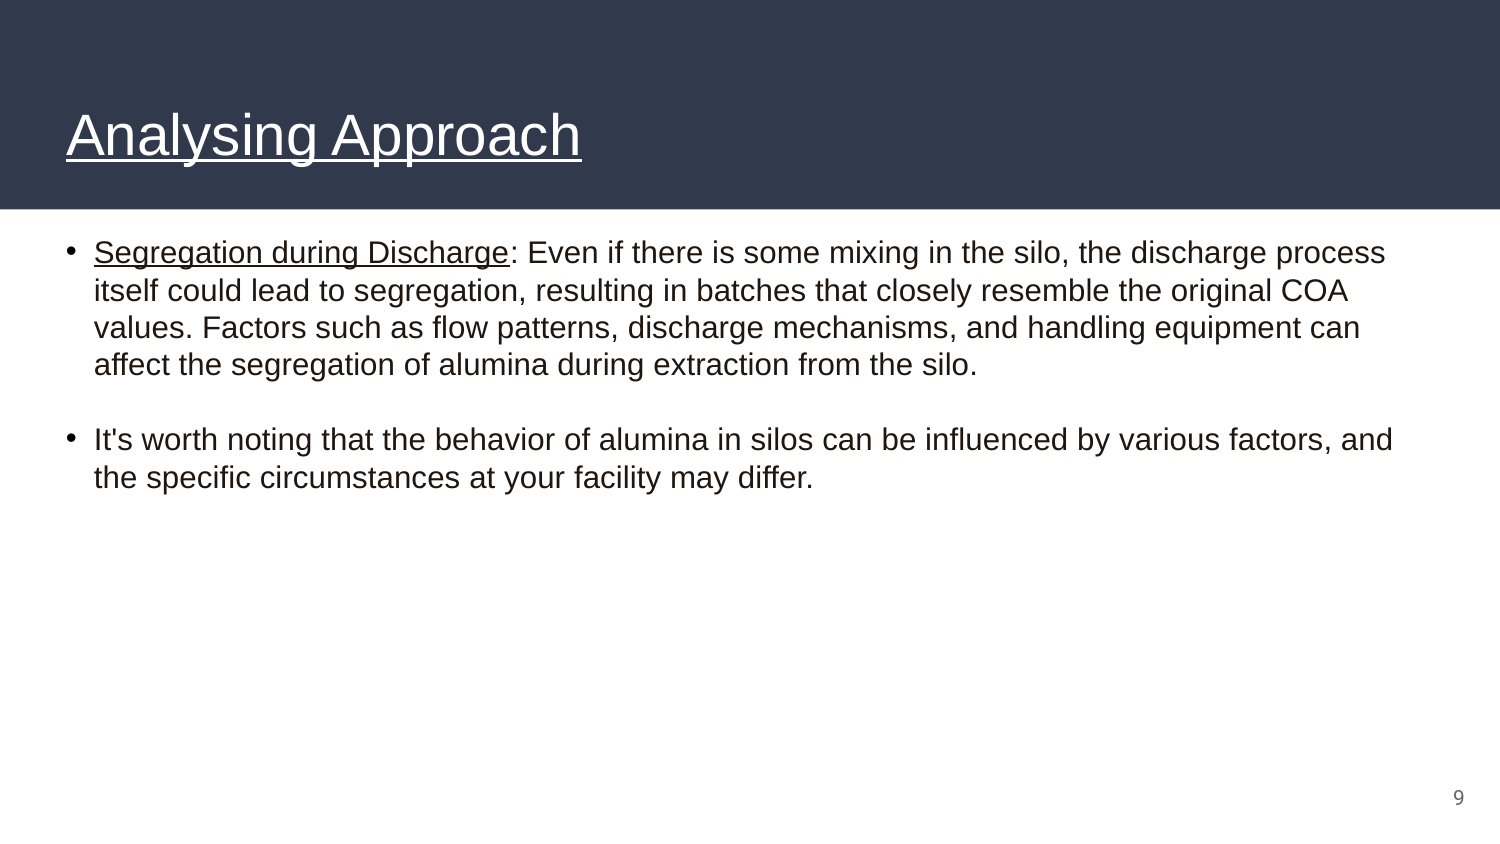

# Analysing Approach
Segregation during Discharge: Even if there is some mixing in the silo, the discharge process itself could lead to segregation, resulting in batches that closely resemble the original COA values. Factors such as flow patterns, discharge mechanisms, and handling equipment can affect the segregation of alumina during extraction from the silo.

It's worth noting that the behavior of alumina in silos can be influenced by various factors, and the specific circumstances at your facility may differ.
9